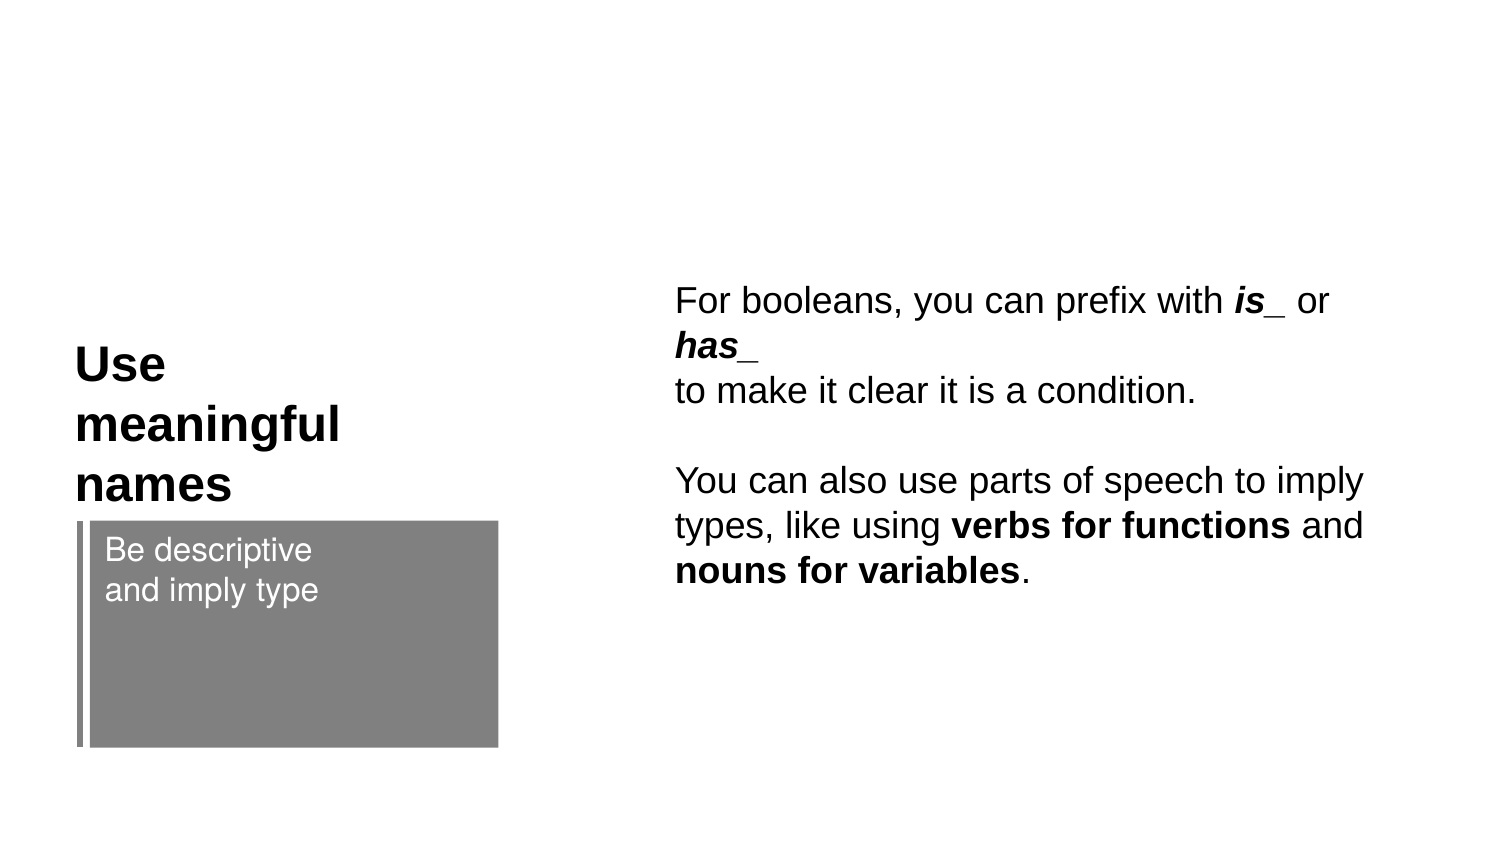

For booleans, you can prefix with is_ or has_
to make it clear it is a condition.

You can also use parts of speech to imply types, like using verbs for functions and nouns for variables.
Use meaningful names
Be descriptive
and imply type